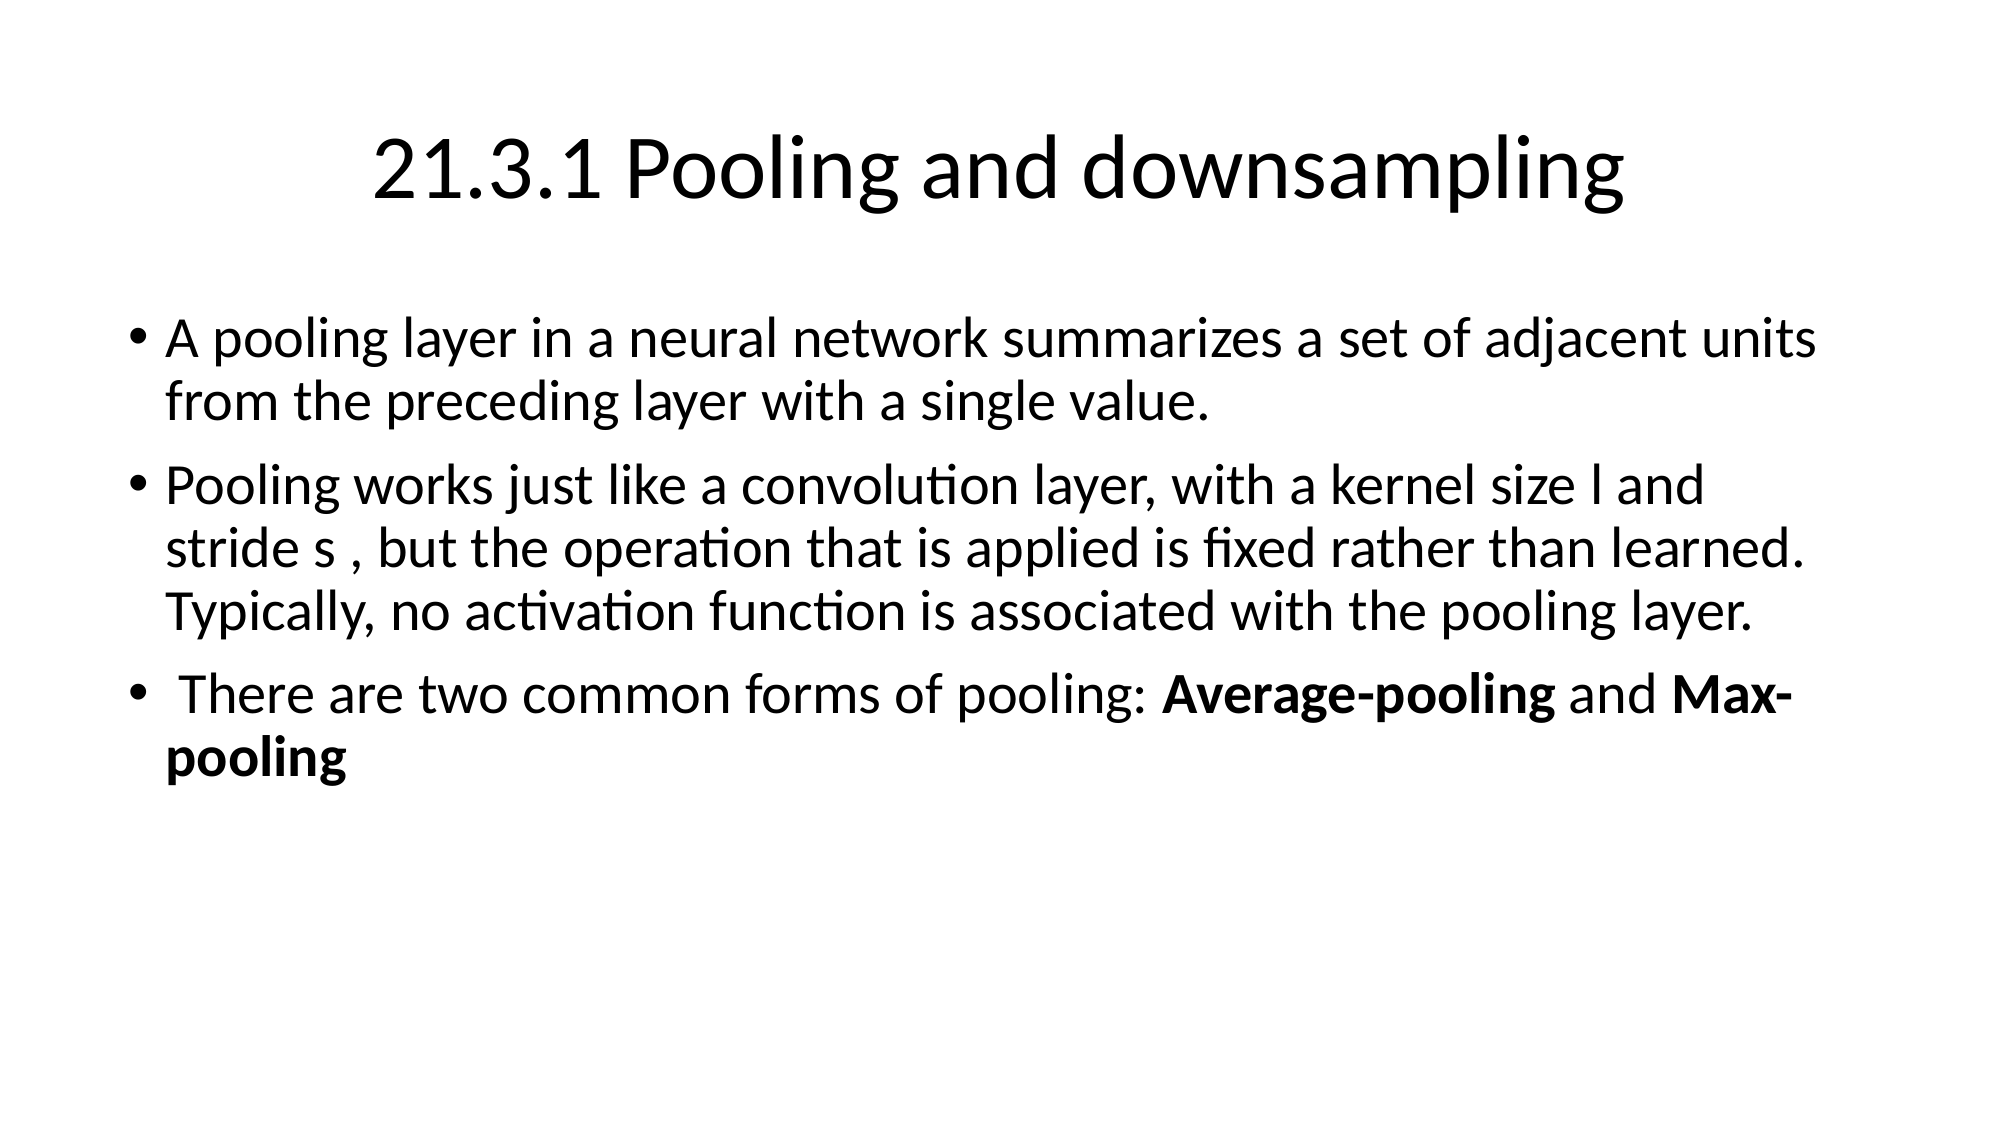

# 21.3.1 Pooling and downsampling
A pooling layer in a neural network summarizes a set of adjacent units from the preceding layer with a single value.
Pooling works just like a convolution layer, with a kernel size l and stride s , but the operation that is applied is fixed rather than learned. Typically, no activation function is associated with the pooling layer.
 There are two common forms of pooling: Average-pooling and Max-pooling